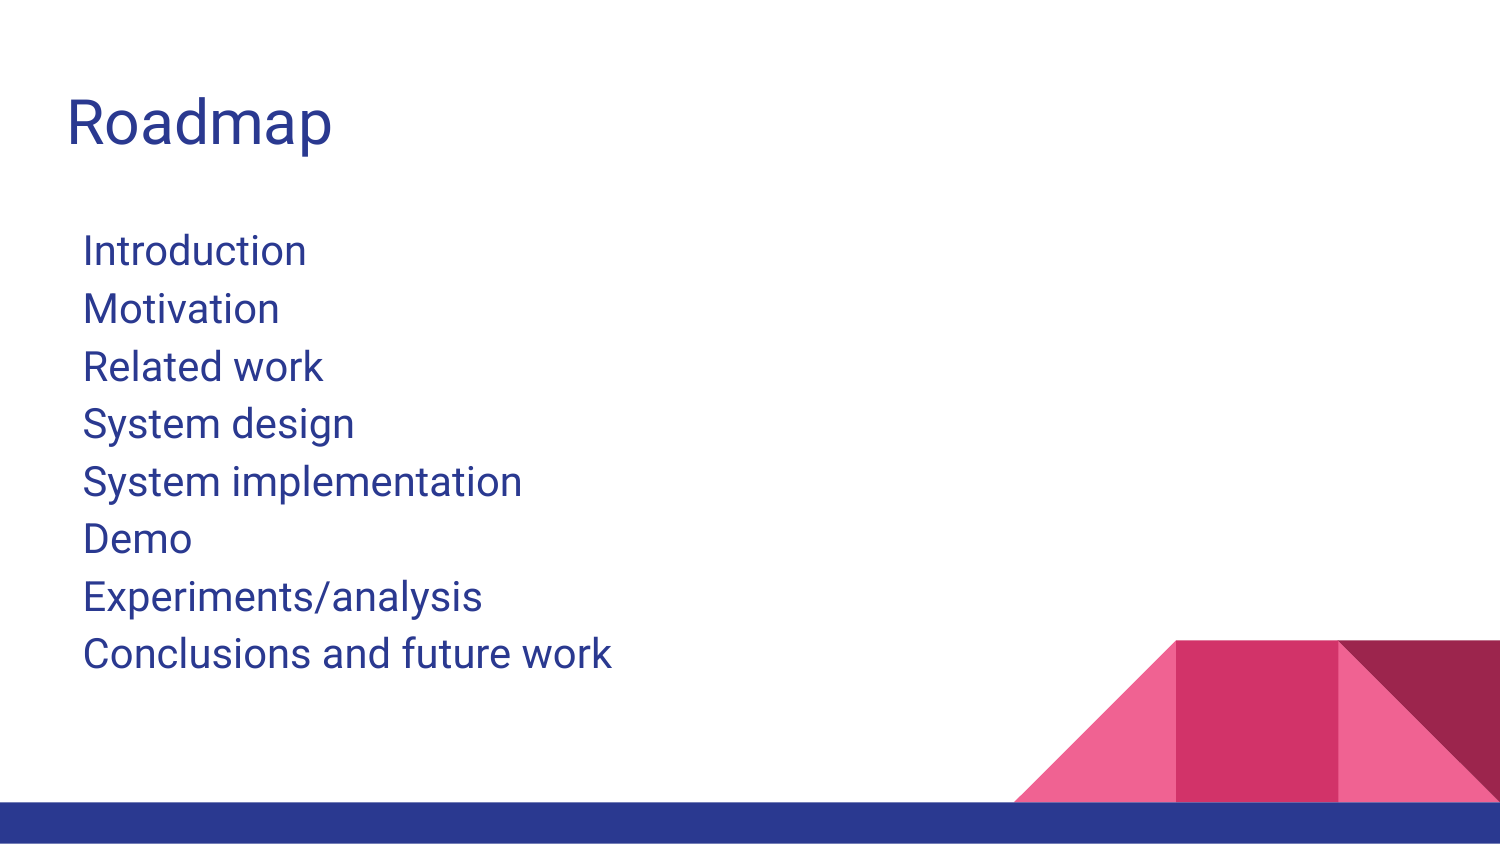

# Roadmap
Introduction
Motivation
Related work
System design
System implementation
Demo
Experiments/analysis
Conclusions and future work